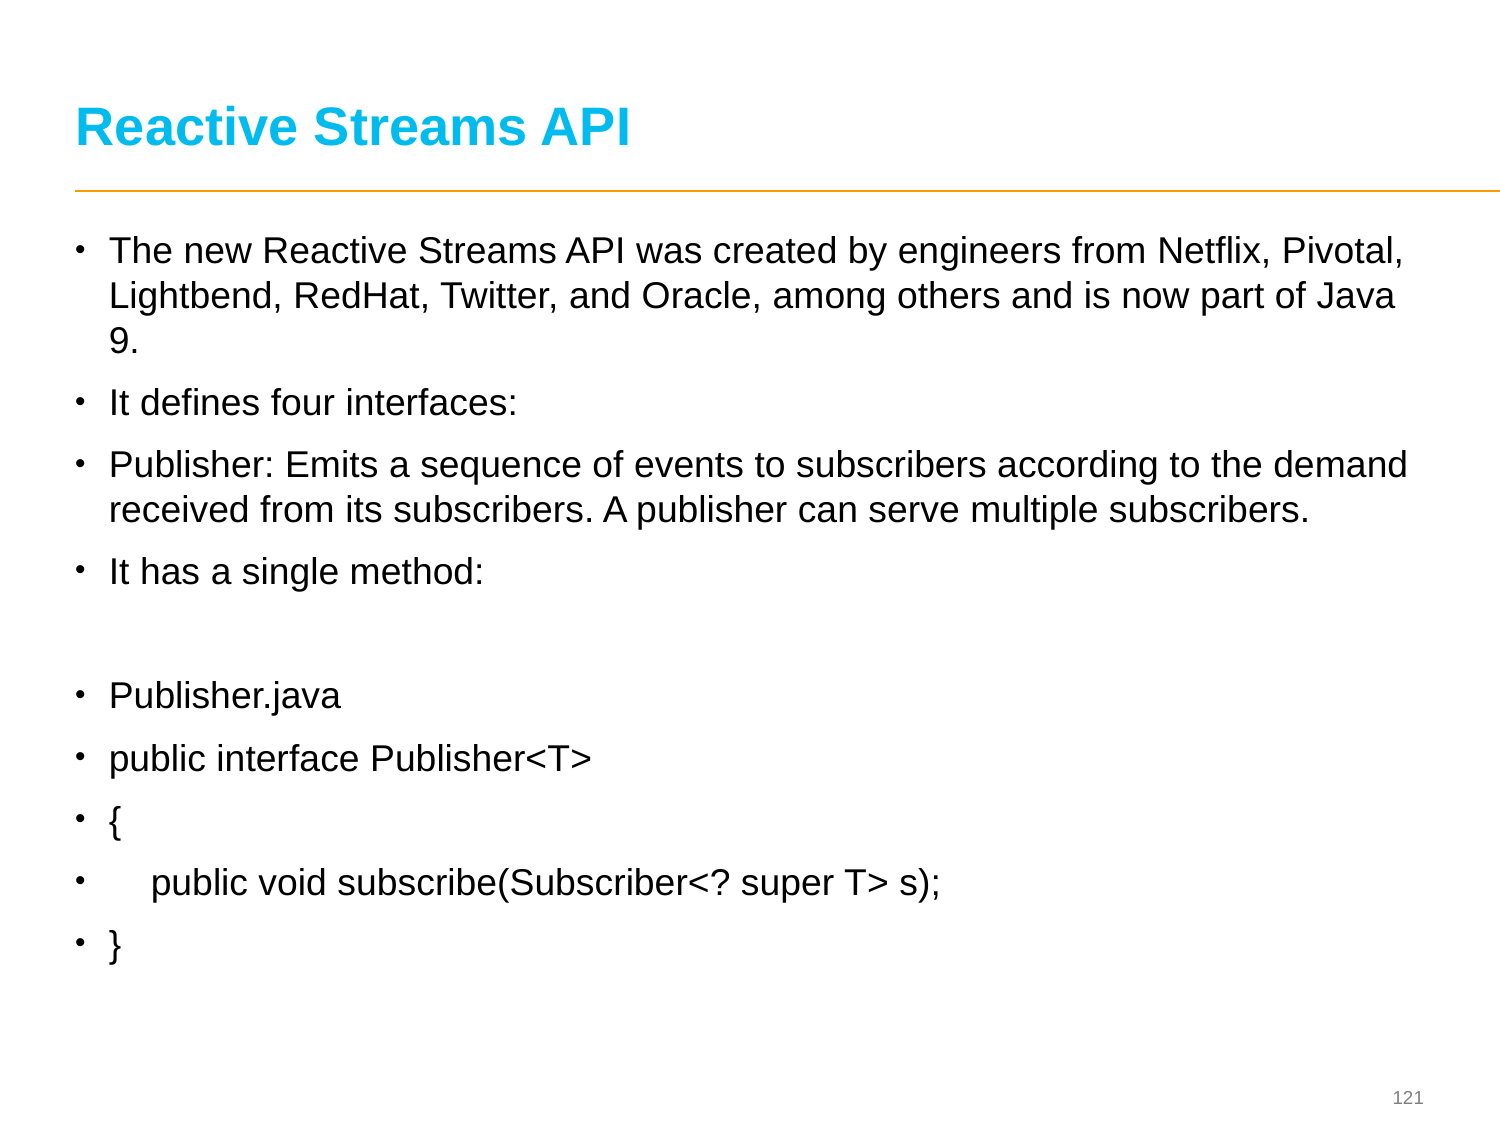

# Reactive Streams API
The new Reactive Streams API was created by engineers from Netflix, Pivotal, Lightbend, RedHat, Twitter, and Oracle, among others and is now part of Java 9.
It defines four interfaces:
Publisher: Emits a sequence of events to subscribers according to the demand received from its subscribers. A publisher can serve multiple subscribers.
It has a single method:

Publisher.java
public interface Publisher<T>
{
    public void subscribe(Subscriber<? super T> s);
}